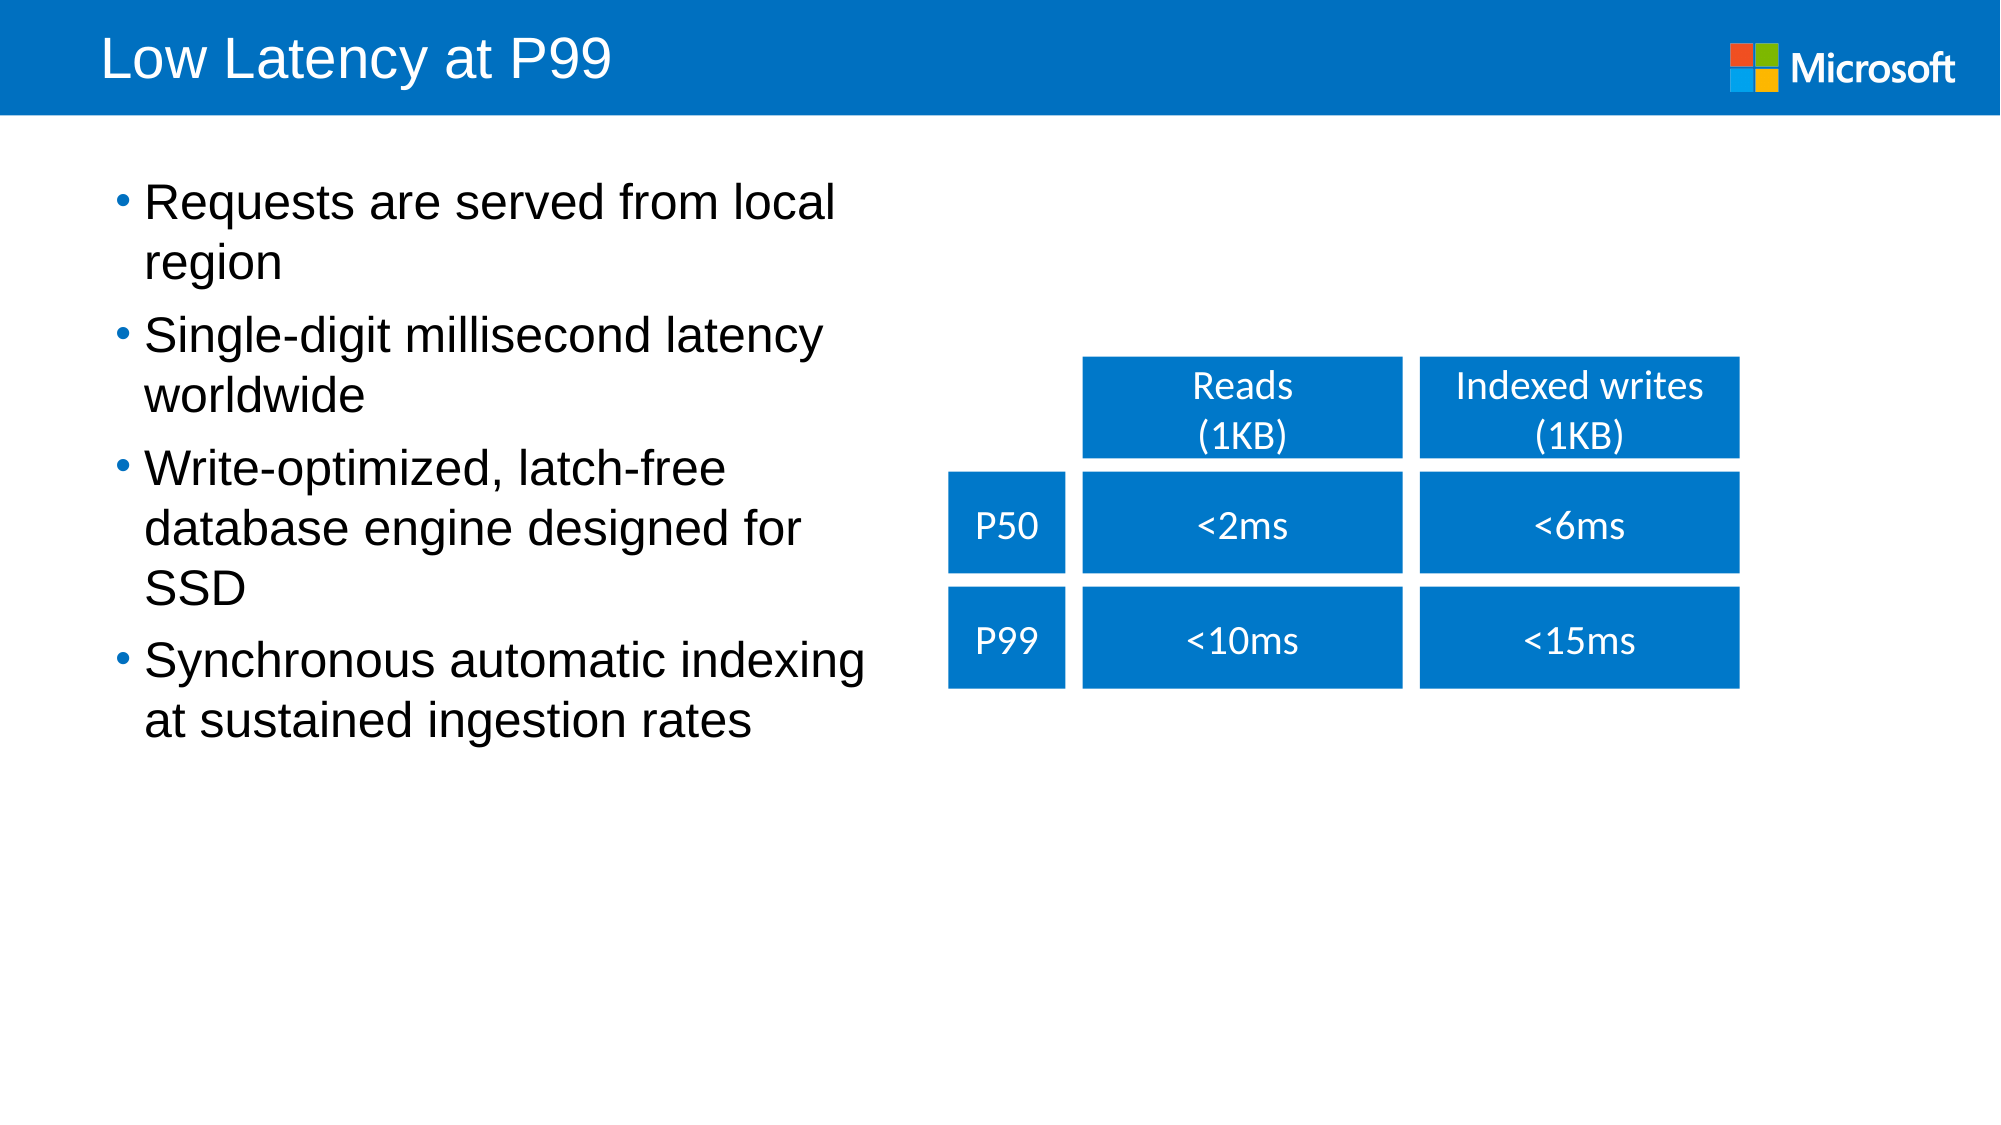

# Low Latency at P99
Requests are served from local region
Single-digit millisecond latency worldwide
Write-optimized, latch-free database engine designed for SSD
Synchronous automatic indexing at sustained ingestion rates

Reads
(1KB)
Indexed writes
(1KB)
P50
<2ms
<6ms
P99
<10ms
<15ms